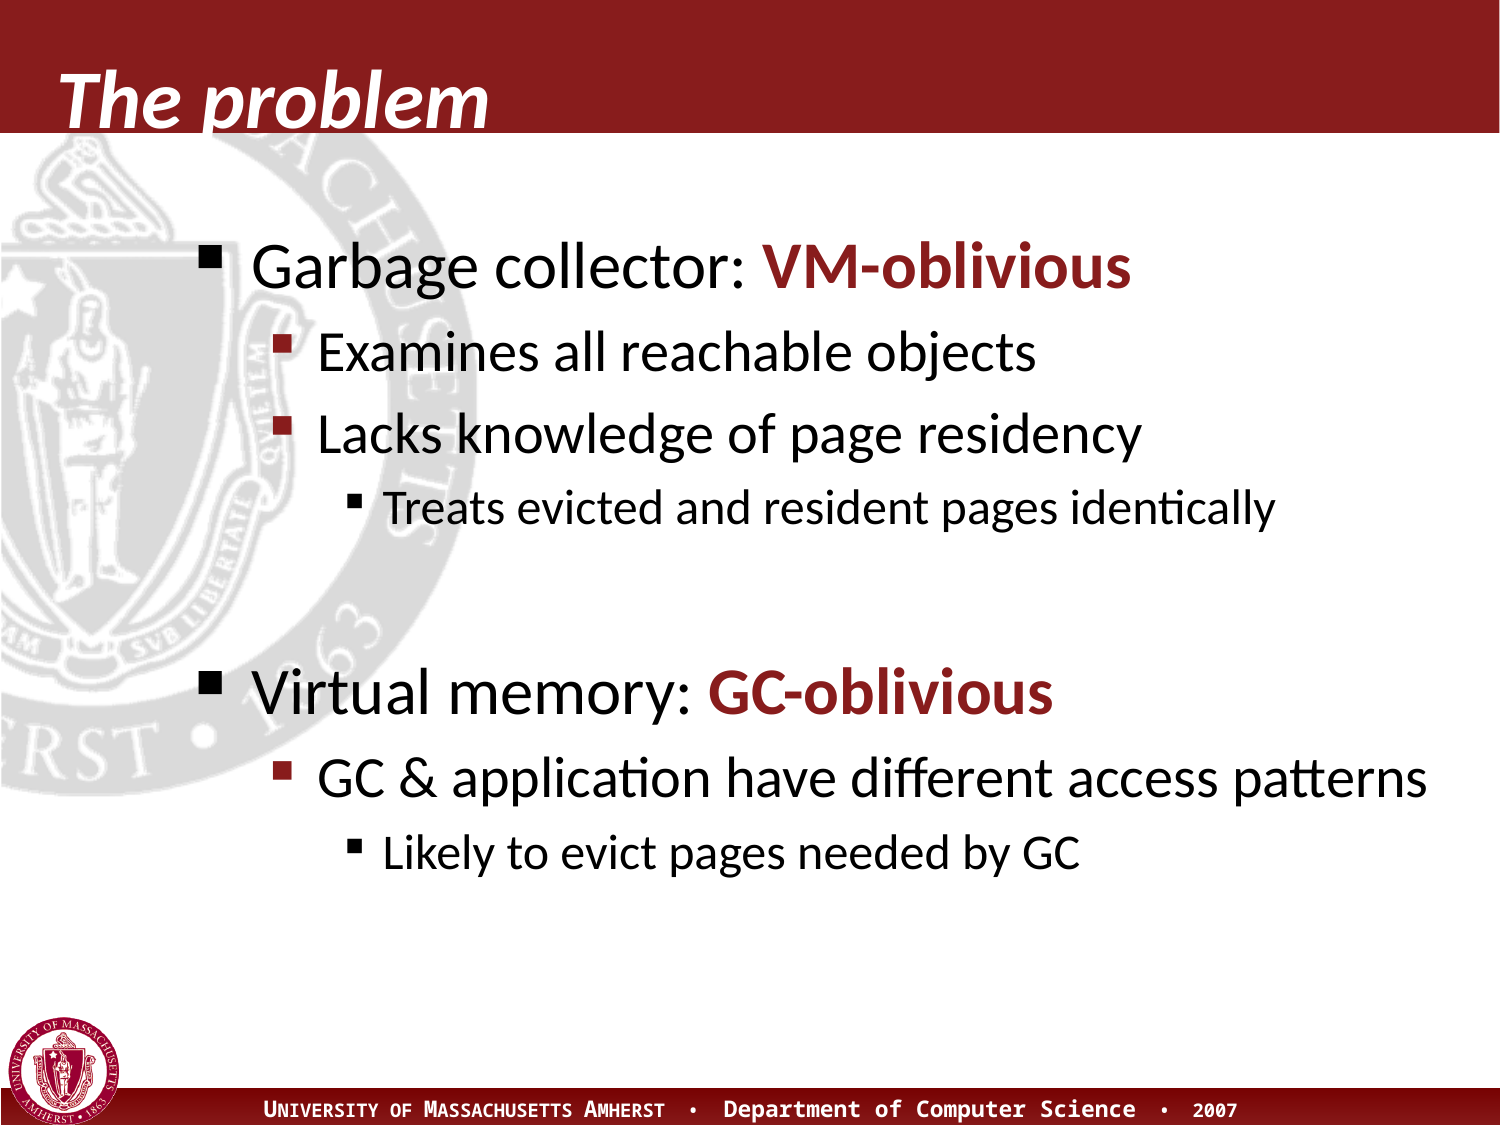

# The problem
Garbage collector: VM-oblivious
Examines all reachable objects
Lacks knowledge of page residency
Treats evicted and resident pages identically

Virtual memory: GC-oblivious
GC & application have different access patterns
Likely to evict pages needed by GC